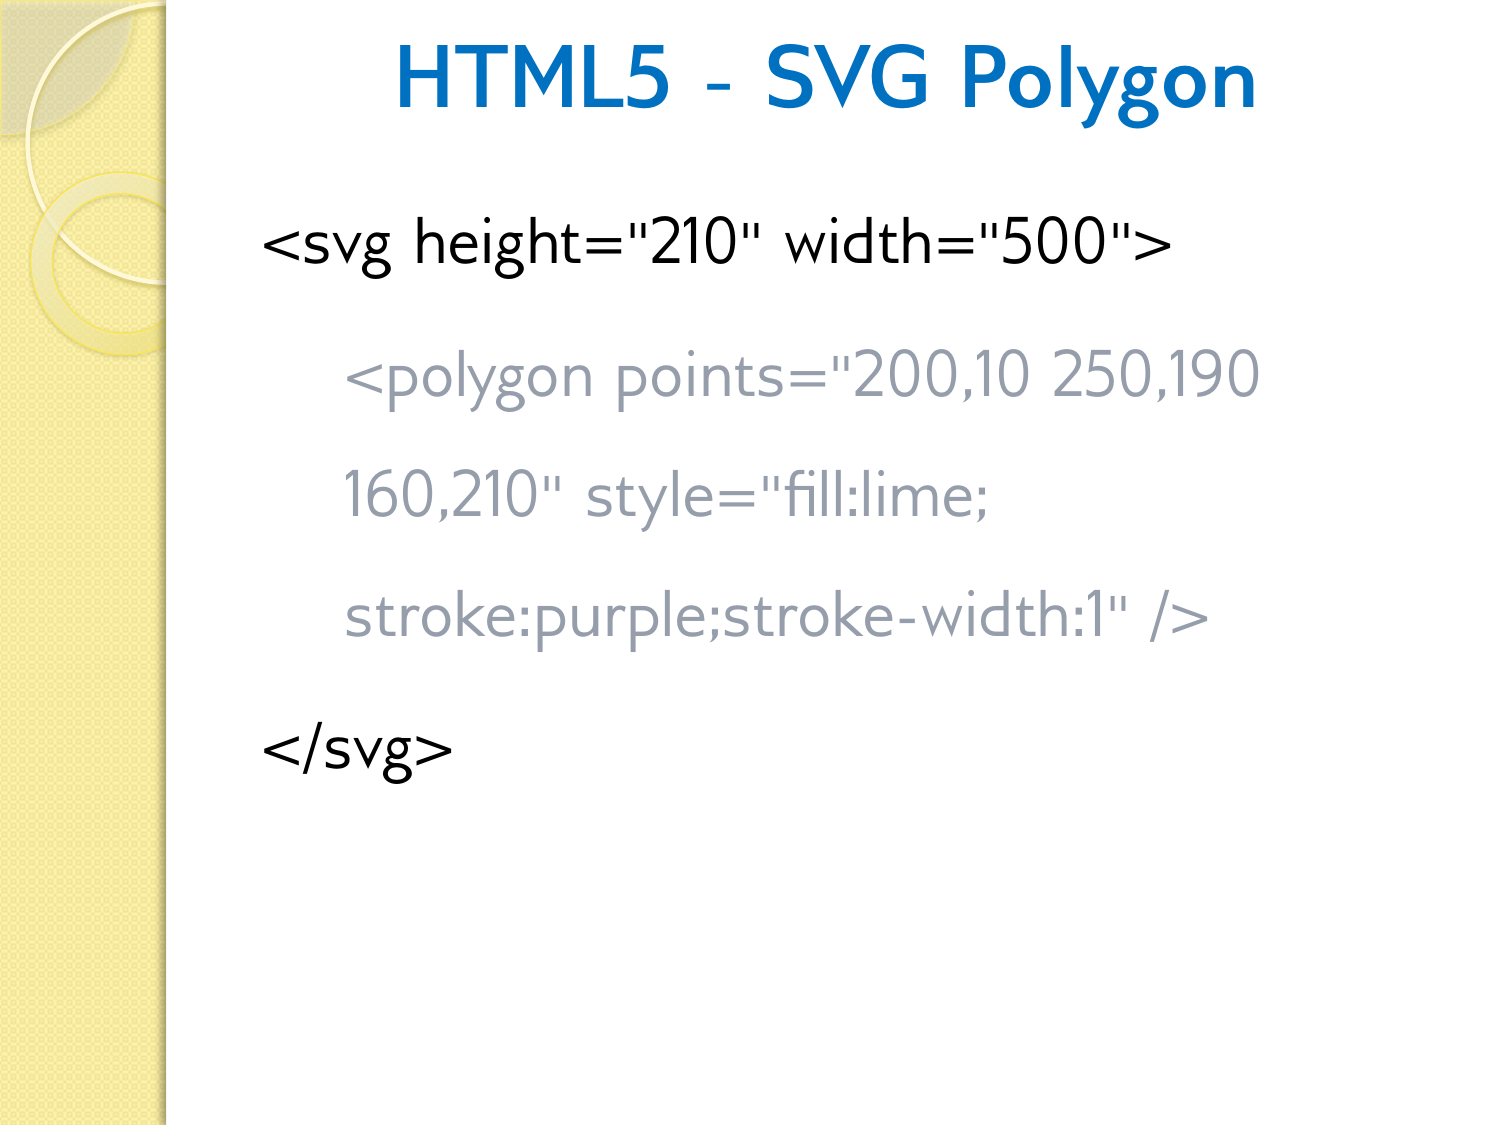

# HTML5 − SVG Polygon
<svg height="210" width="500">
  <polygon points="200,10 250,190 160,210" style="fill:lime; stroke:purple;stroke-width:1" />
</svg>